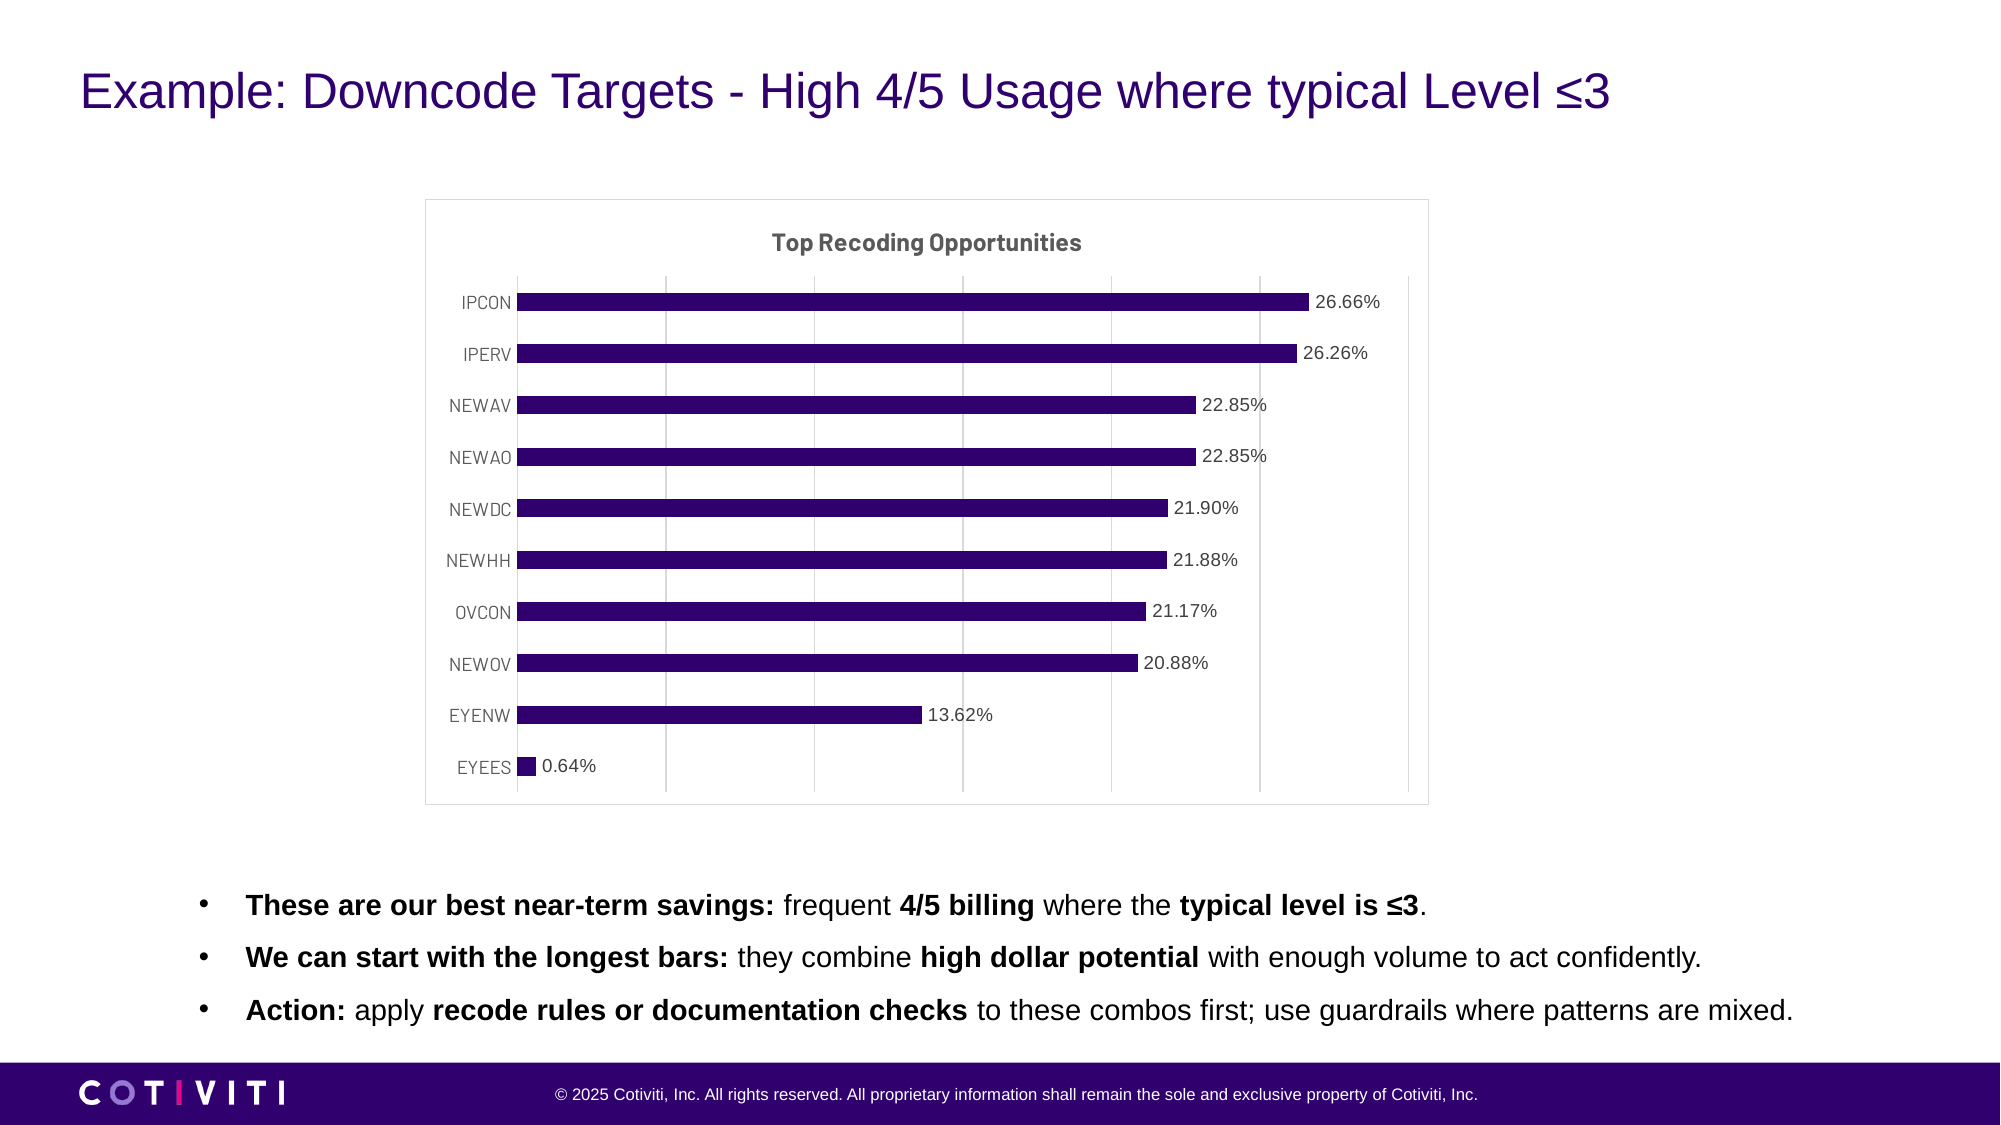

# Example: Downcode Targets - High 4/5 Usage where typical Level ≤3

### Chart: Top Recoding Opportunities

| Category | Total |
|---|---|
| EYEES | 0.0063676341248900615 |
| EYENW | 0.13620172478440196 |
| NEWOV | 0.20883178389756182 |
| OVCON | 0.21173176462274984 |
| NEWHH | 0.21878460235784536 |
| NEWDC | 0.21898444434063624 |
| NEWAO | 0.22852139005864064 |
| NEWAV | 0.22852139005864064 |
| IPERV | 0.2625521604522816 |
| IPCON | 0.2666388624856938 |
These are our best near-term savings: frequent 4/5 billing where the typical level is ≤3.
We can start with the longest bars: they combine high dollar potential with enough volume to act confidently.
Action: apply recode rules or documentation checks to these combos first; use guardrails where patterns are mixed.